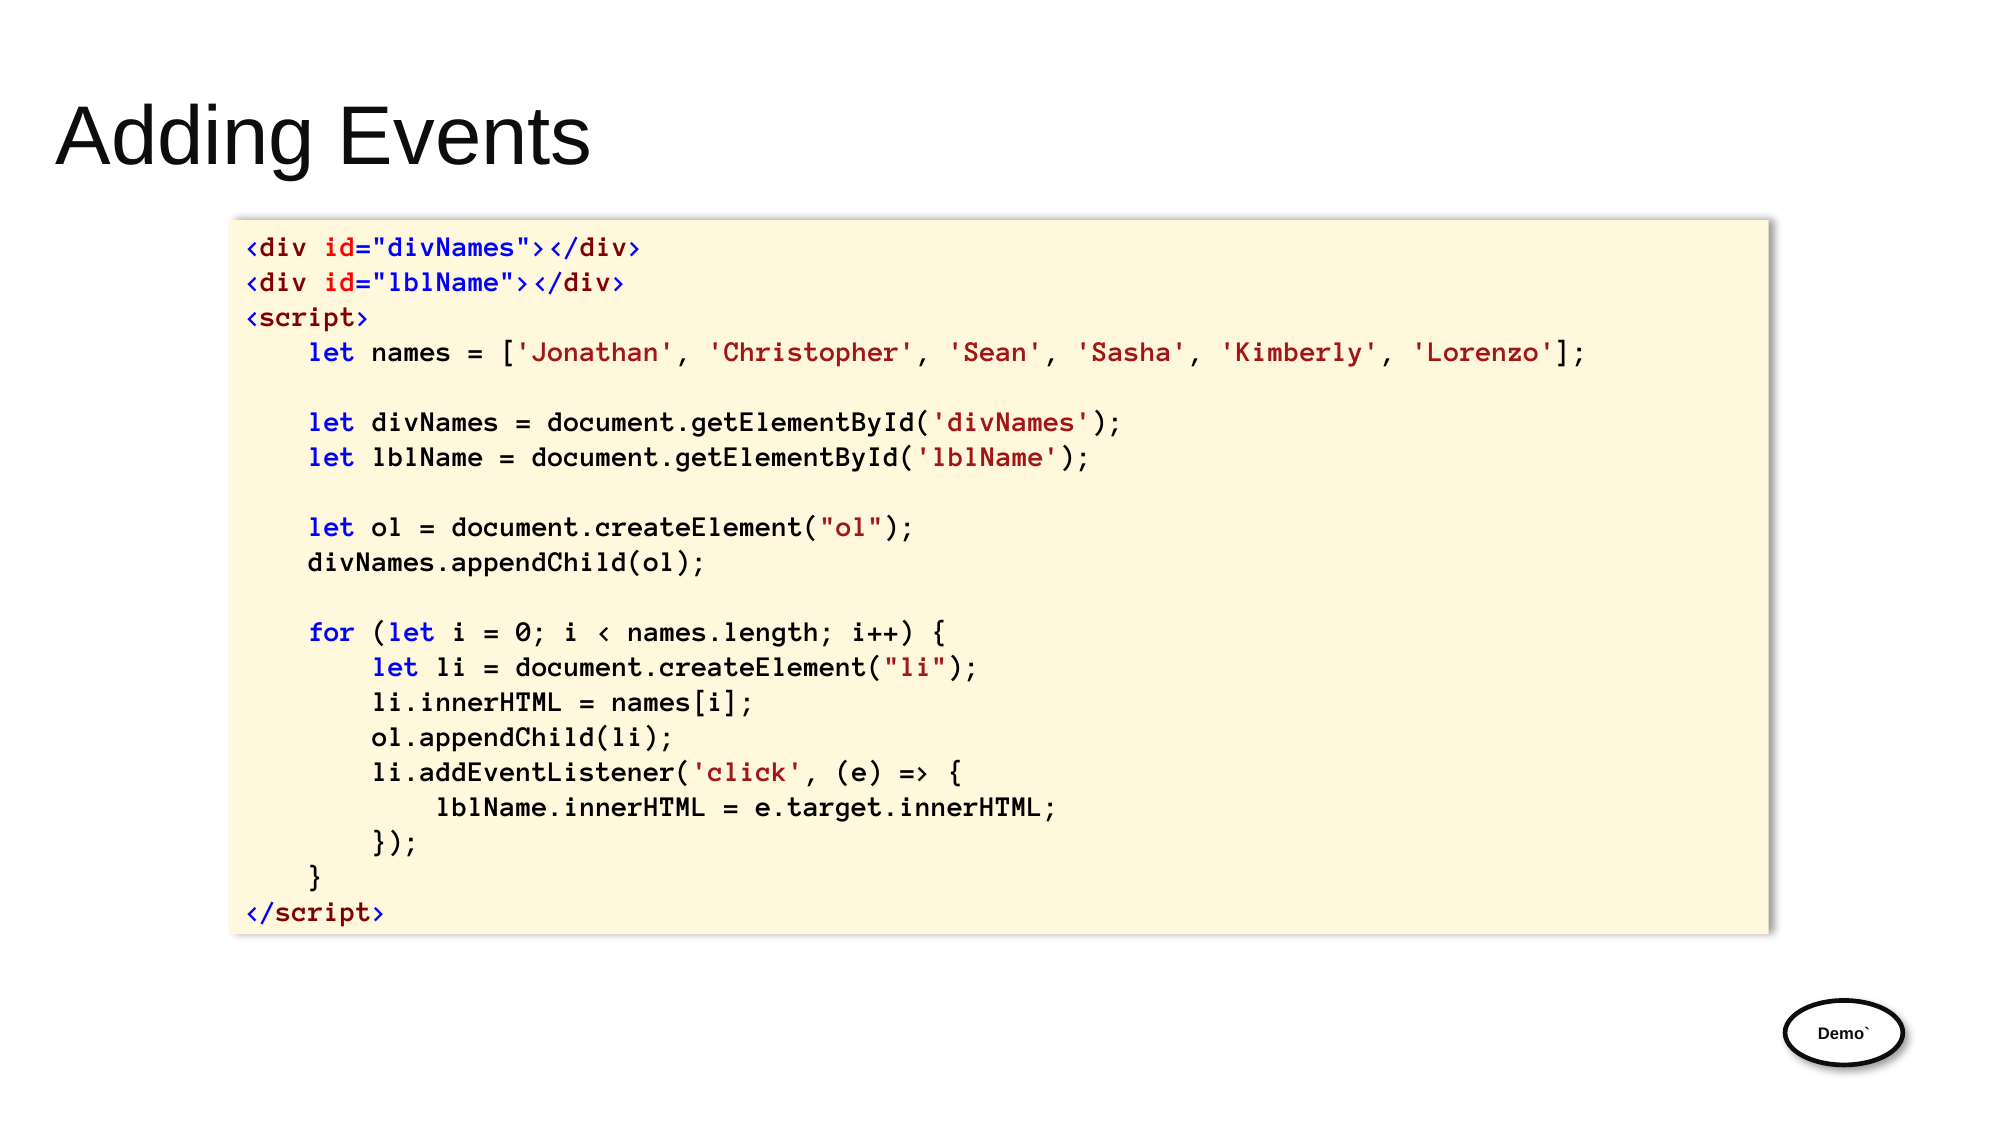

# Adding Events
<div id="divNames"></div>
<div id="lblName"></div>
<script>
    let names = ['Jonathan', 'Christopher', 'Sean', 'Sasha', 'Kimberly', 'Lorenzo'];

    let divNames = document.getElementById('divNames');
    let lblName = document.getElementById('lblName');

    let ol = document.createElement("ol");
    divNames.appendChild(ol);

    for (let i = 0; i < names.length; i++) {
        let li = document.createElement("li");
        li.innerHTML = names[i];
        ol.appendChild(li);
        li.addEventListener('click', (e) => {
            lblName.innerHTML = e.target.innerHTML;
        });
    }
</script>
Demo`